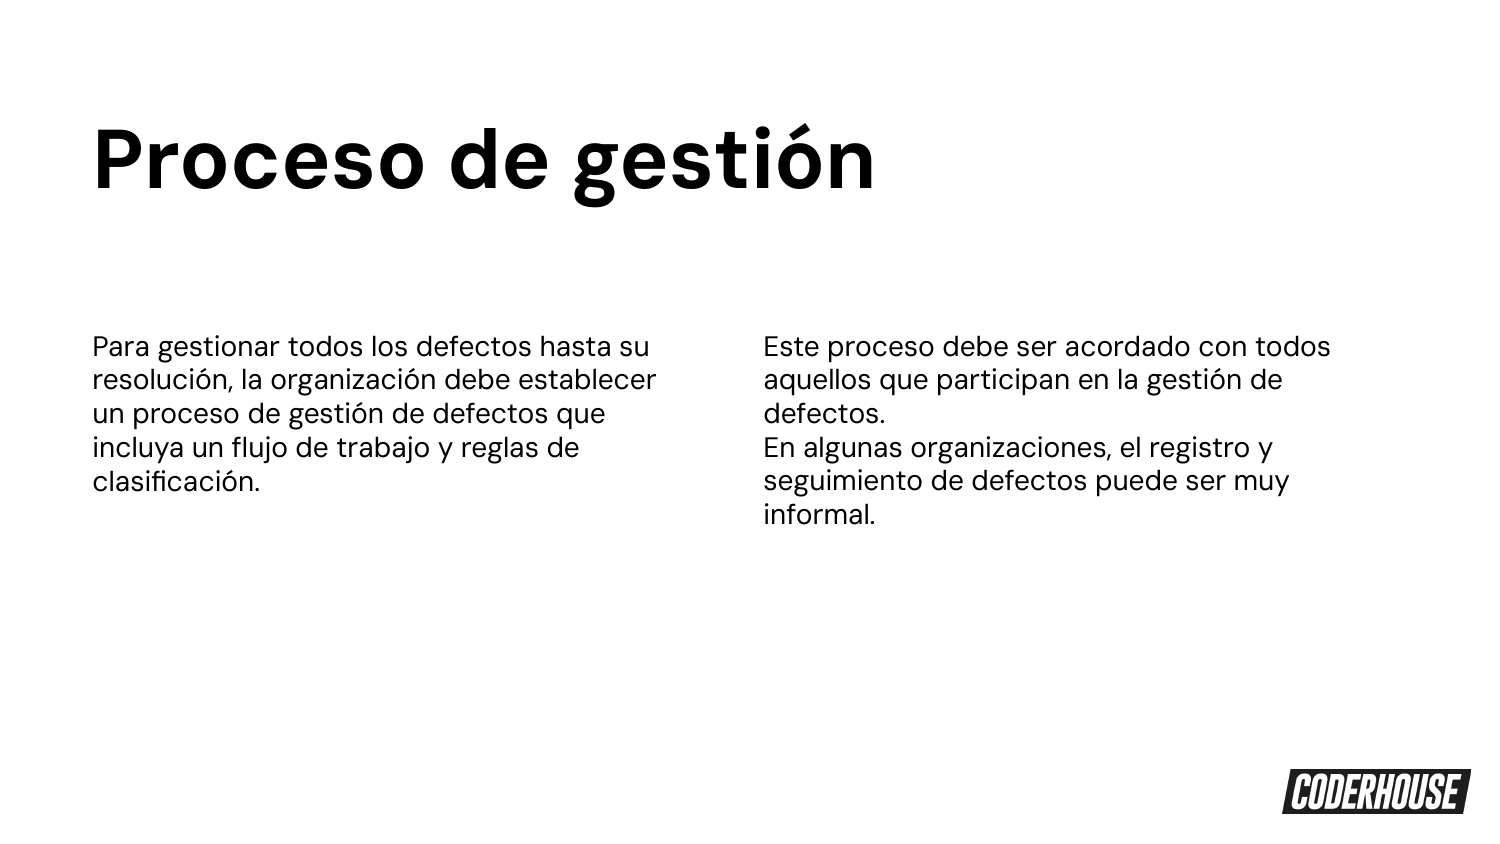

Proceso de gestión
Para gestionar todos los defectos hasta su resolución, la organización debe establecer un proceso de gestión de defectos que incluya un flujo de trabajo y reglas de clasificación.
Este proceso debe ser acordado con todos aquellos que participan en la gestión de defectos.
En algunas organizaciones, el registro y seguimiento de defectos puede ser muy informal.